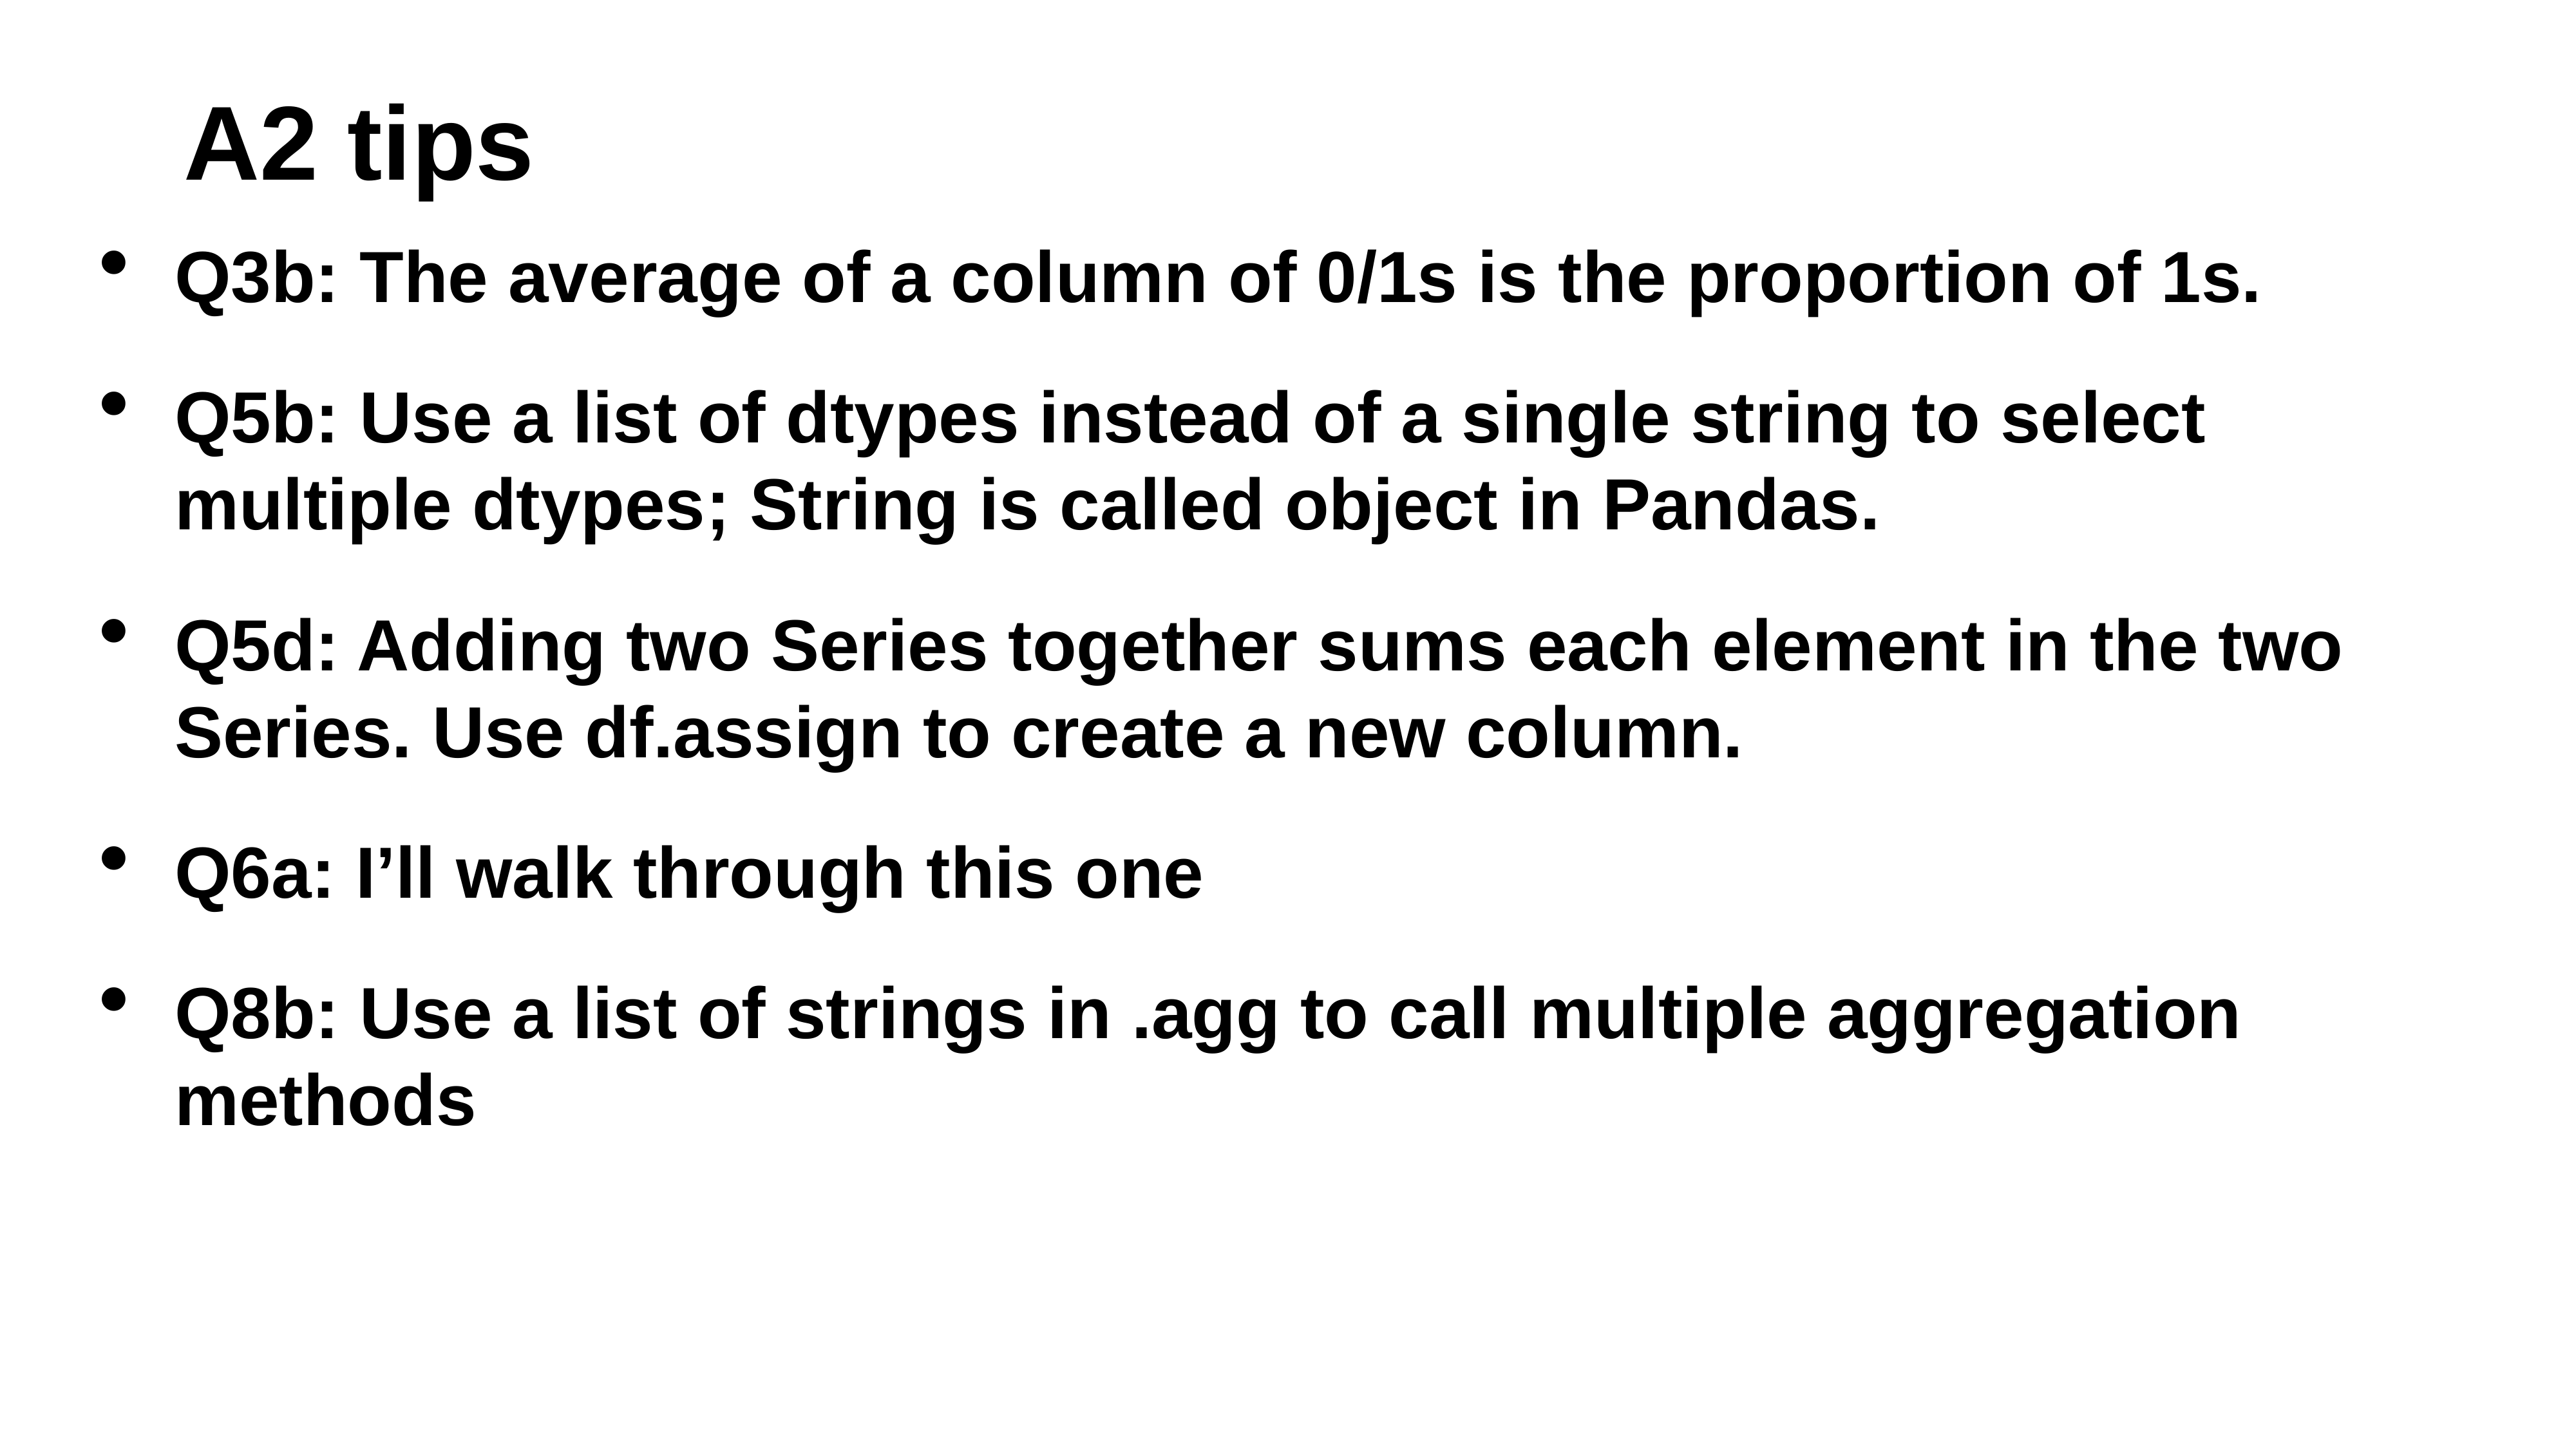

# A2 tips
Q3b: The average of a column of 0/1s is the proportion of 1s.
Q5b: Use a list of dtypes instead of a single string to select multiple dtypes; String is called object in Pandas.
Q5d: Adding two Series together sums each element in the two Series. Use df.assign to create a new column.
Q6a: I’ll walk through this one
Q8b: Use a list of strings in .agg to call multiple aggregation methods